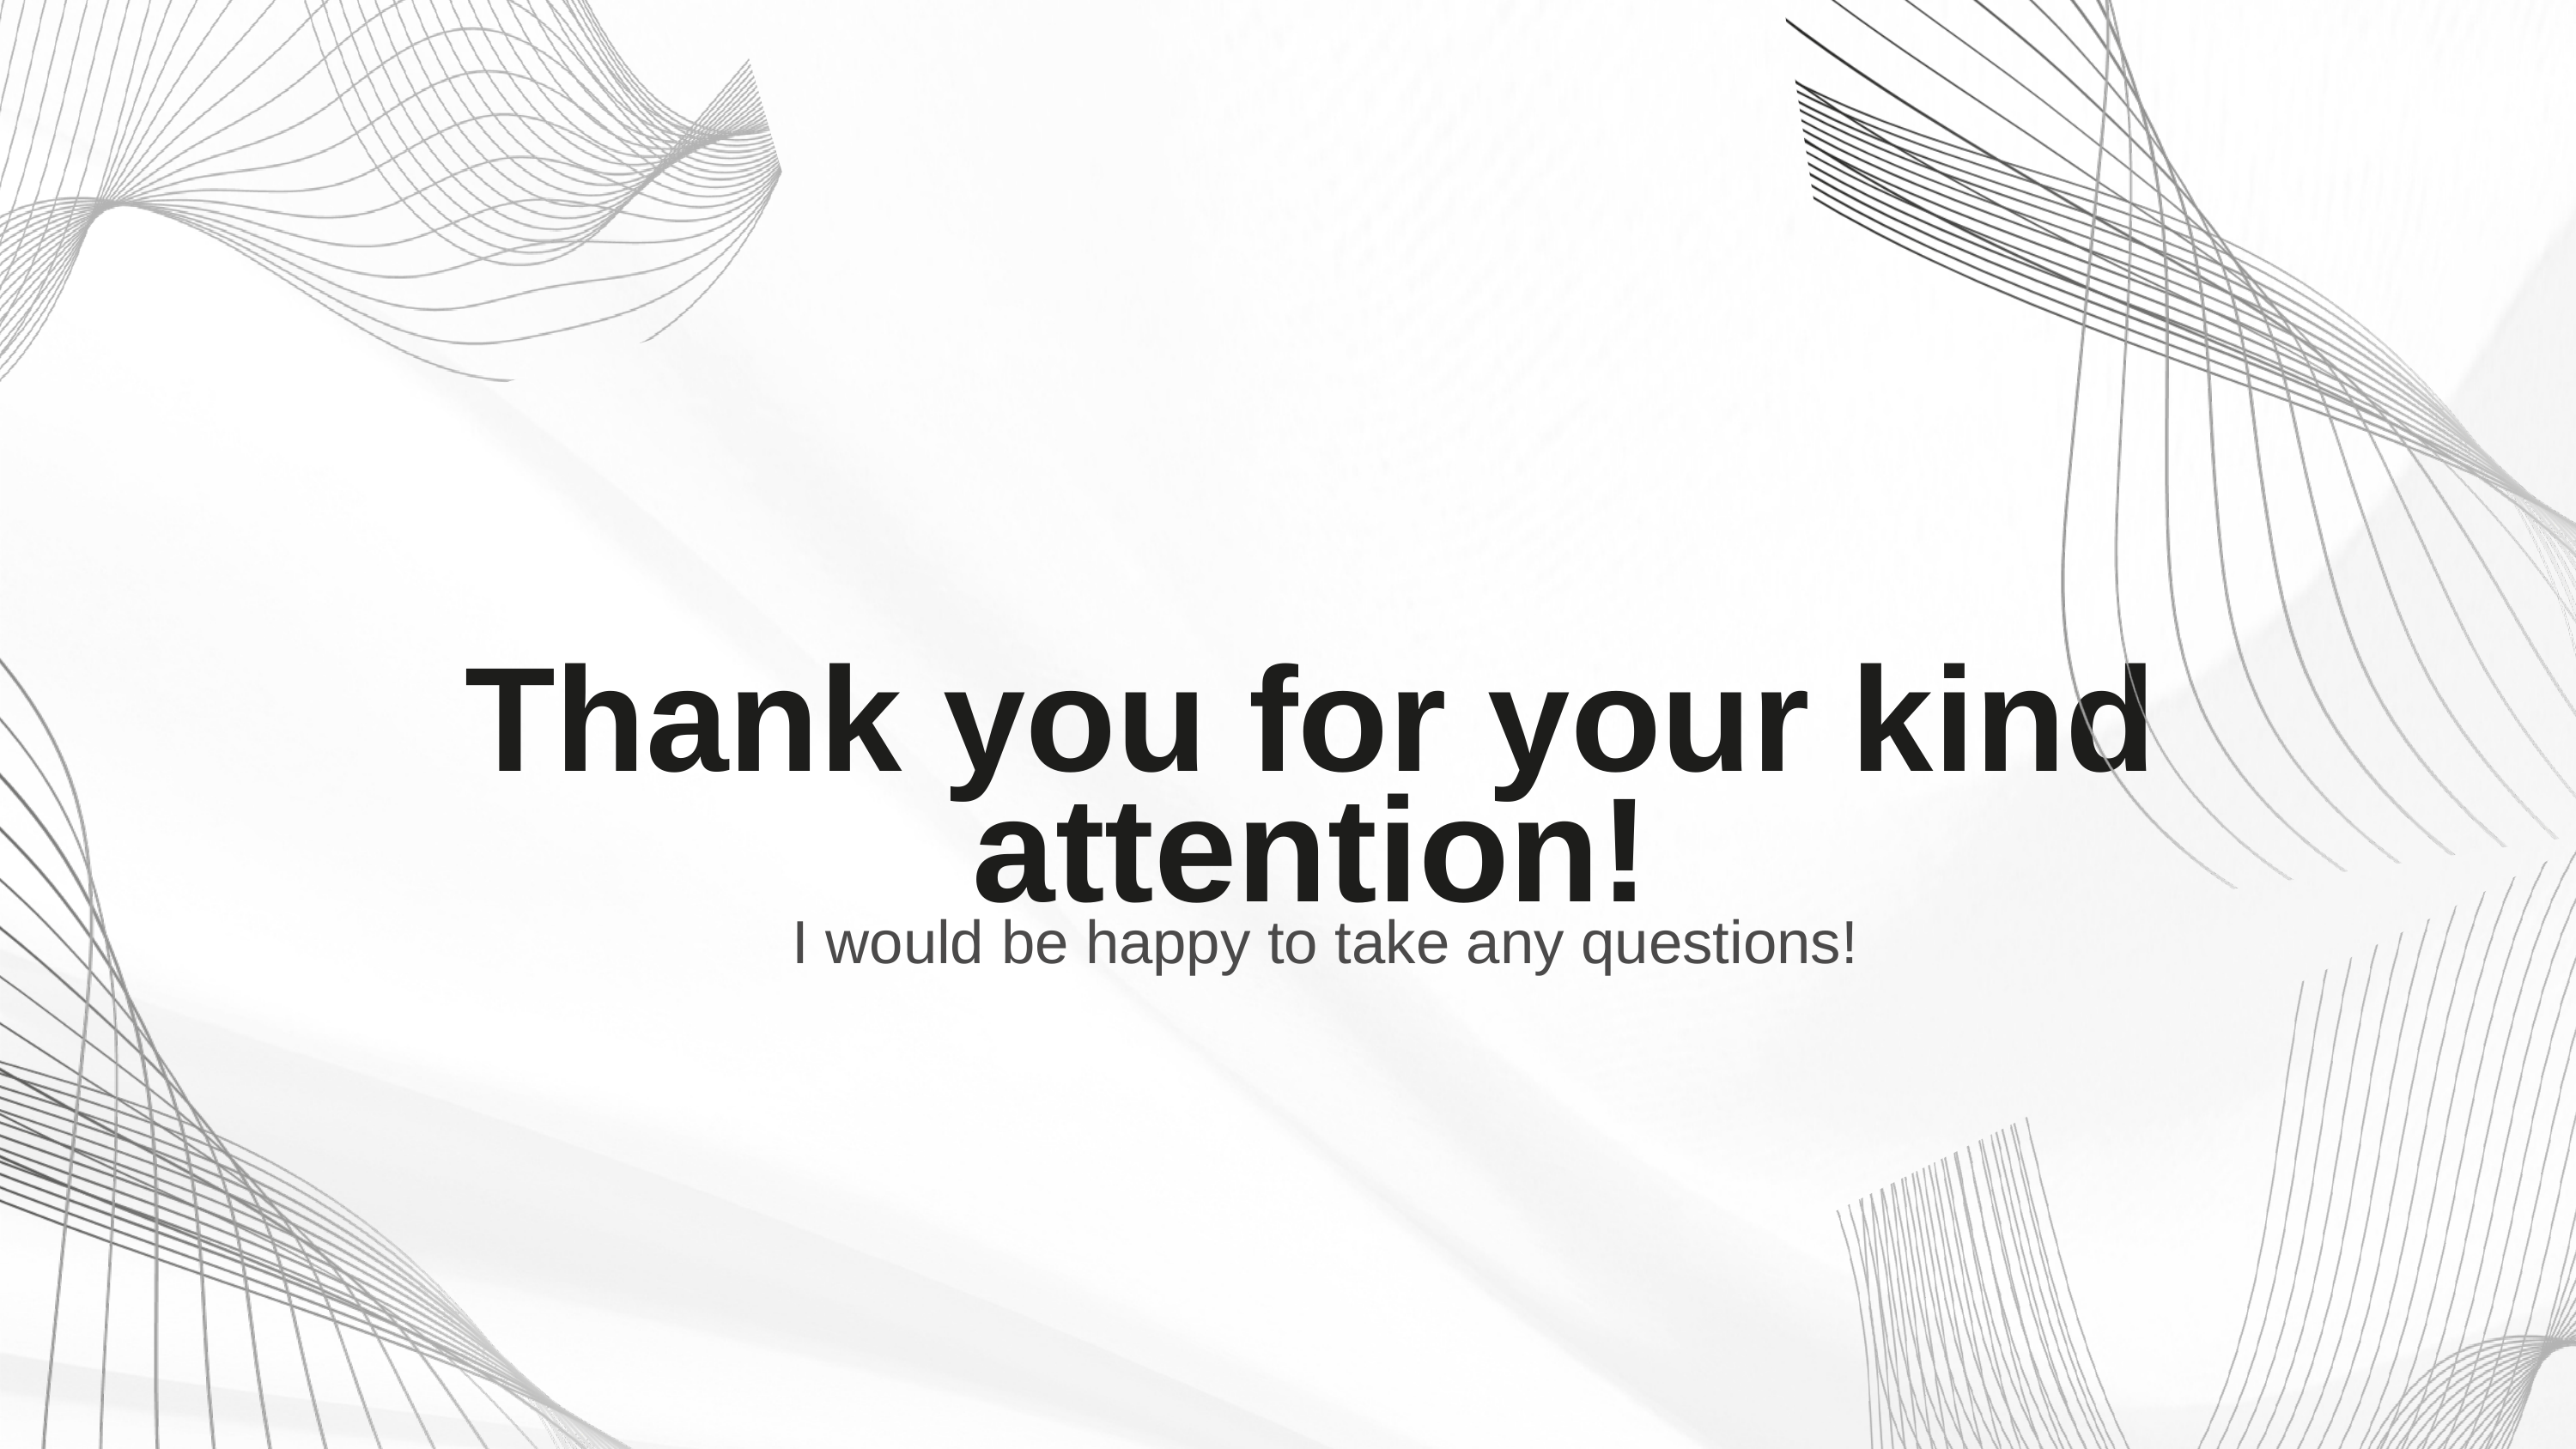

Thank you for your kind attention!
I would be happy to take any questions!